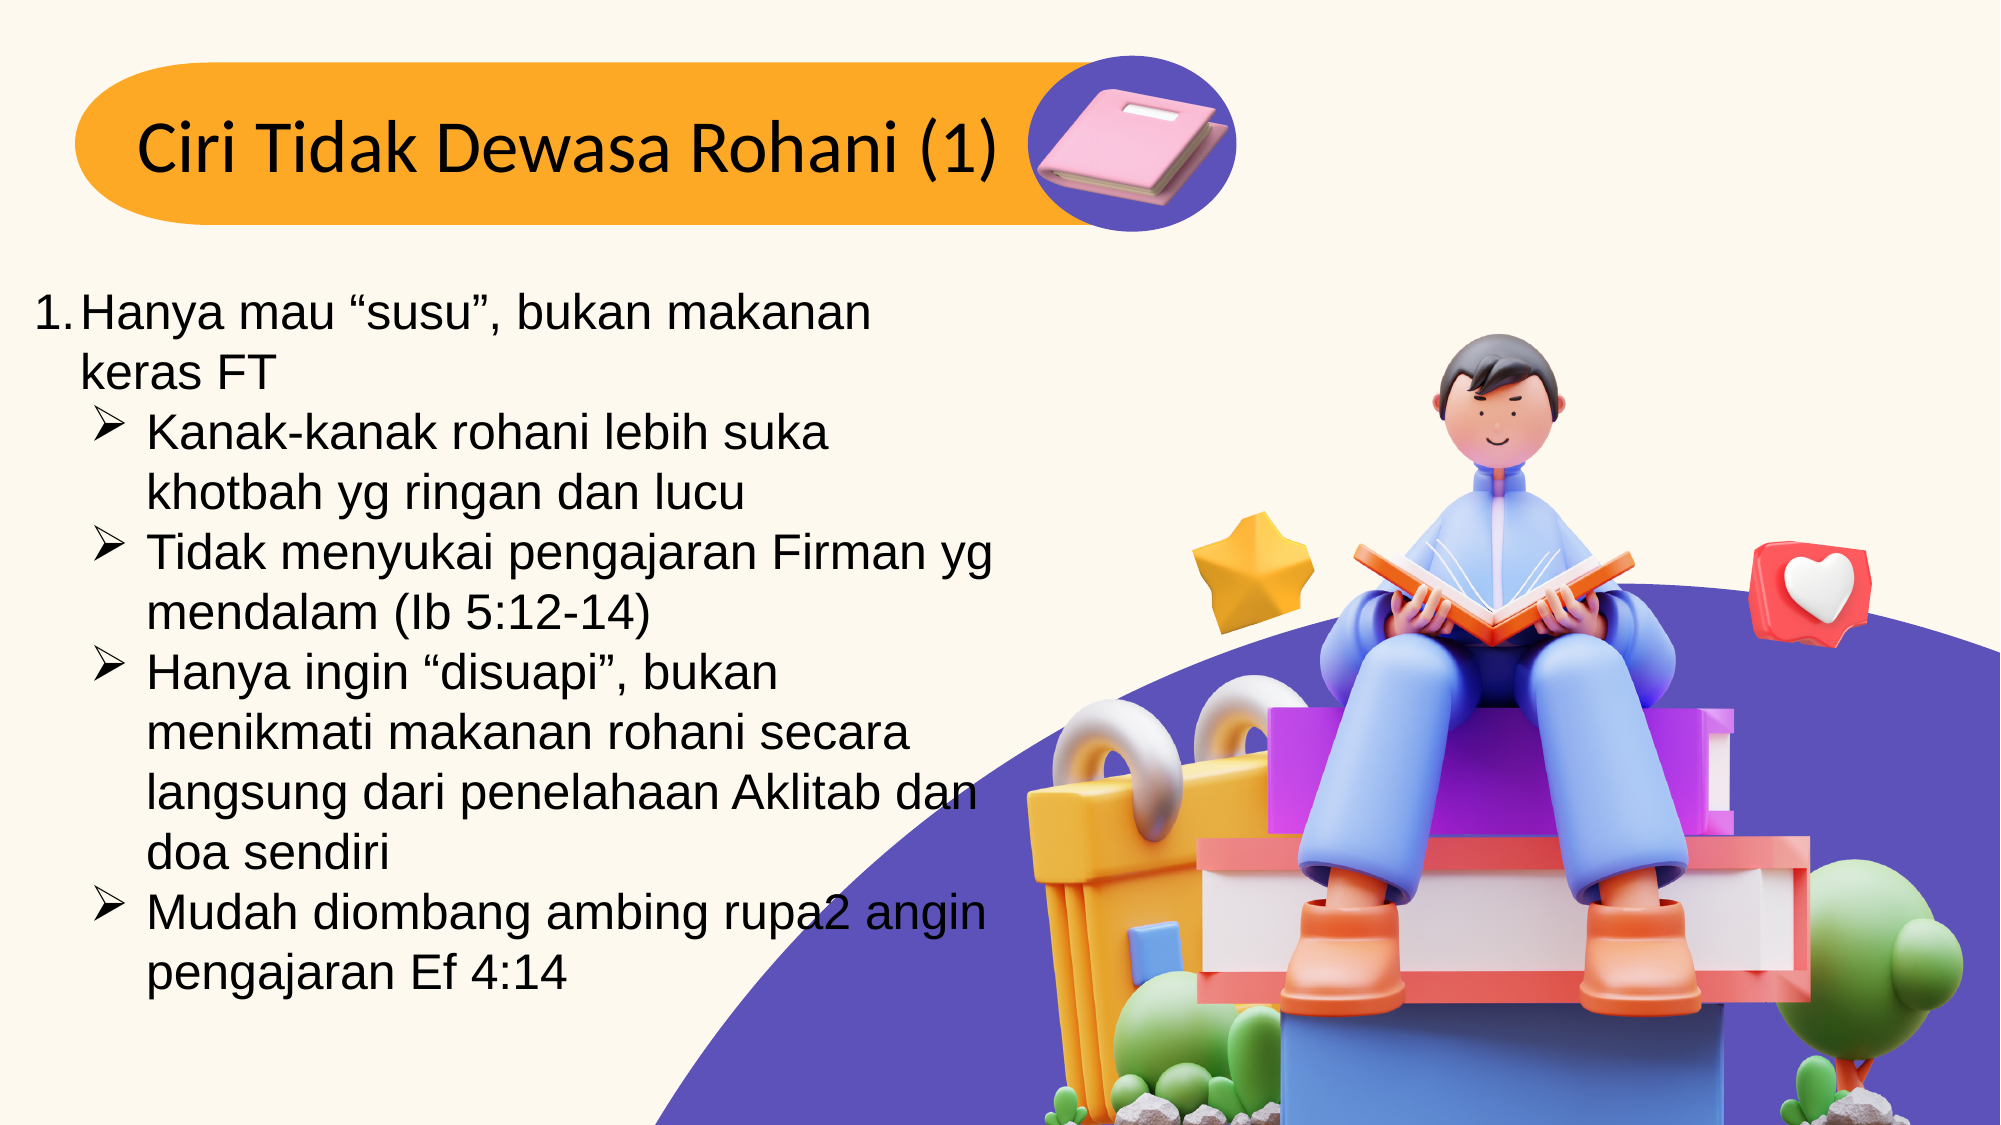

Ciri Tidak Dewasa Rohani (1)

Hanya mau “susu”, bukan makanan keras FT
Kanak-kanak rohani lebih suka khotbah yg ringan dan lucu
Tidak menyukai pengajaran Firman yg mendalam (Ib 5:12-14)
Hanya ingin “disuapi”, bukan menikmati makanan rohani secara langsung dari penelahaan Aklitab dan doa sendiri
Mudah diombang ambing rupa2 angin pengajaran Ef 4:14